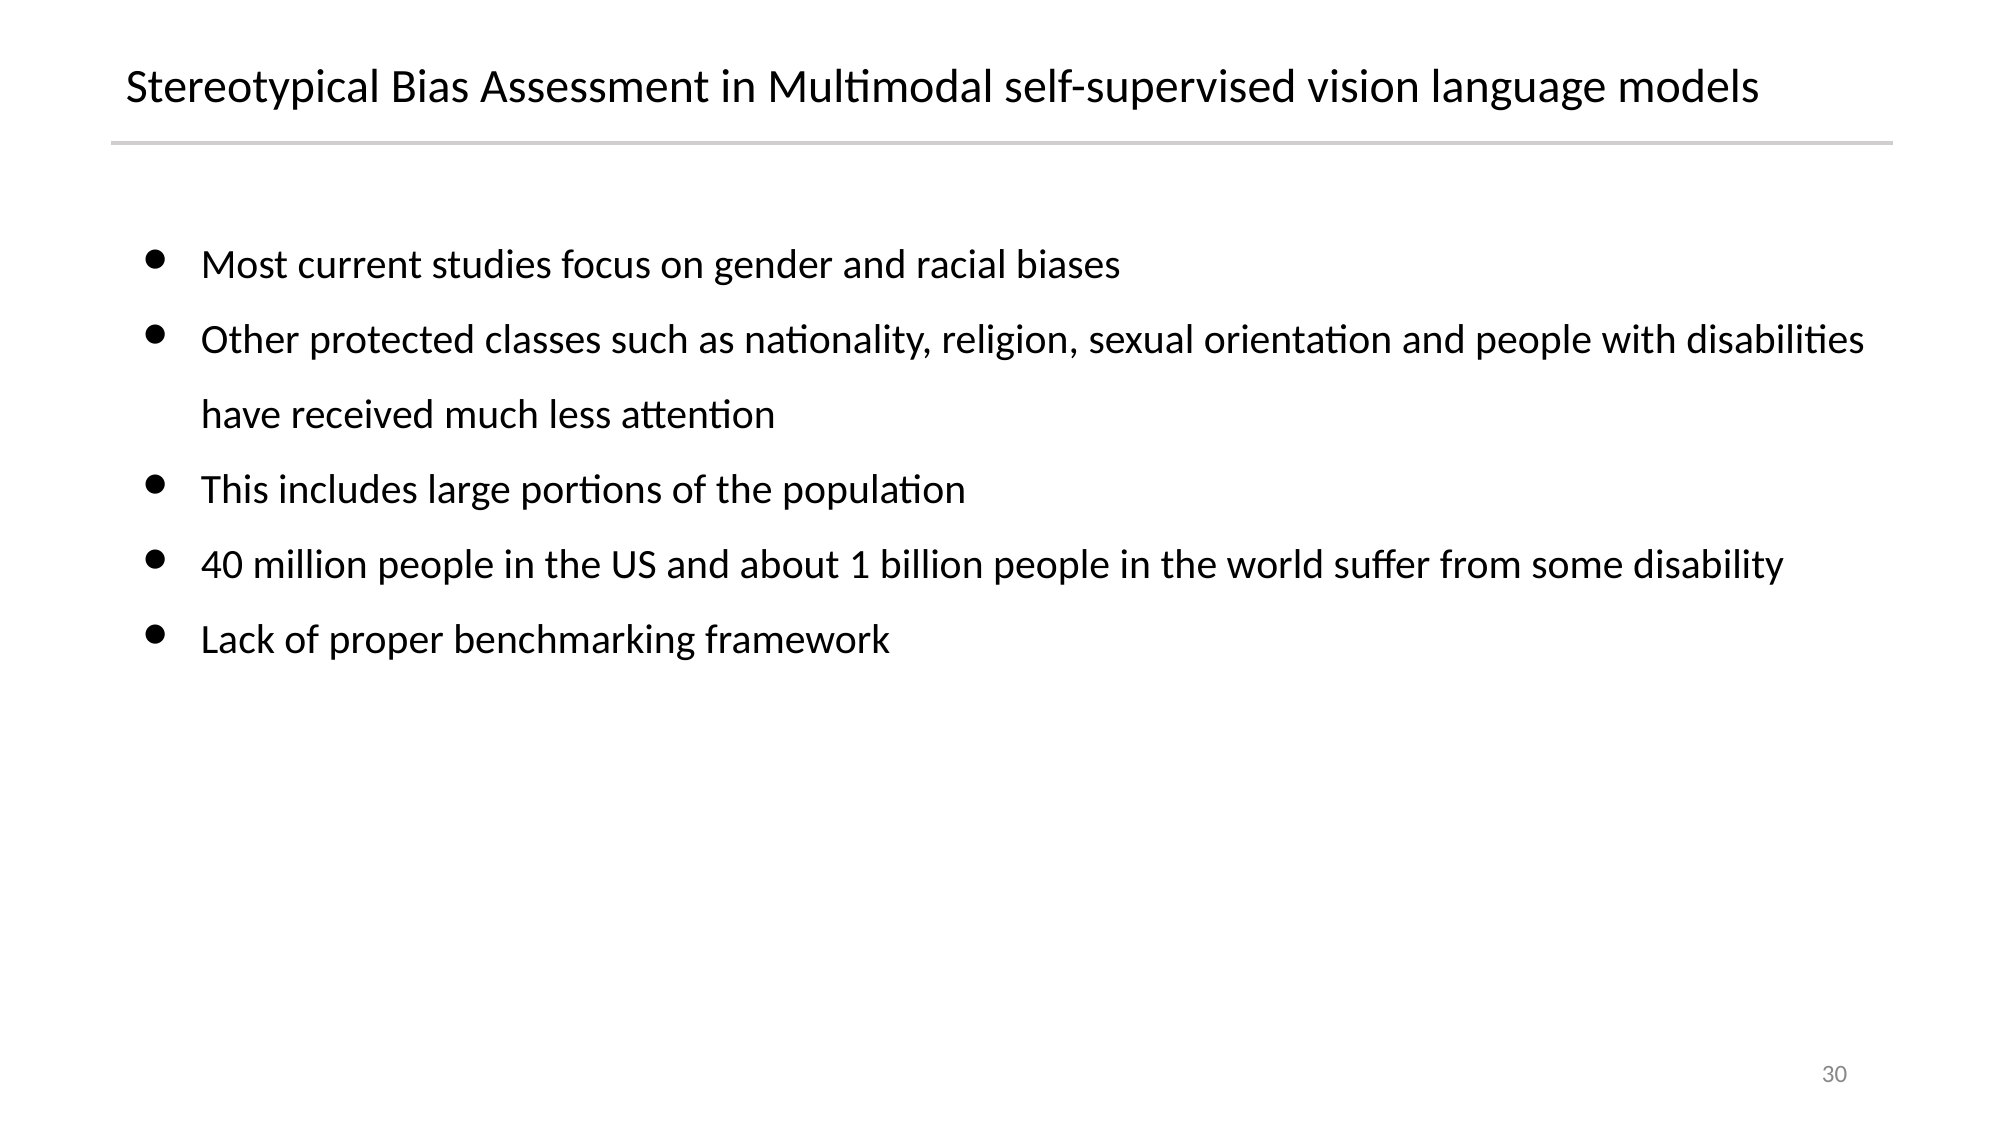

Stereotypical Bias Assessment in Multimodal self-supervised vision language models

Most current studies focus on gender and racial biases
Other protected classes such as nationality, religion, sexual orientation and people with disabilities have received much less attention
This includes large portions of the population
40 million people in the US and about 1 billion people in the world suffer from some disability
Lack of proper benchmarking framework
30